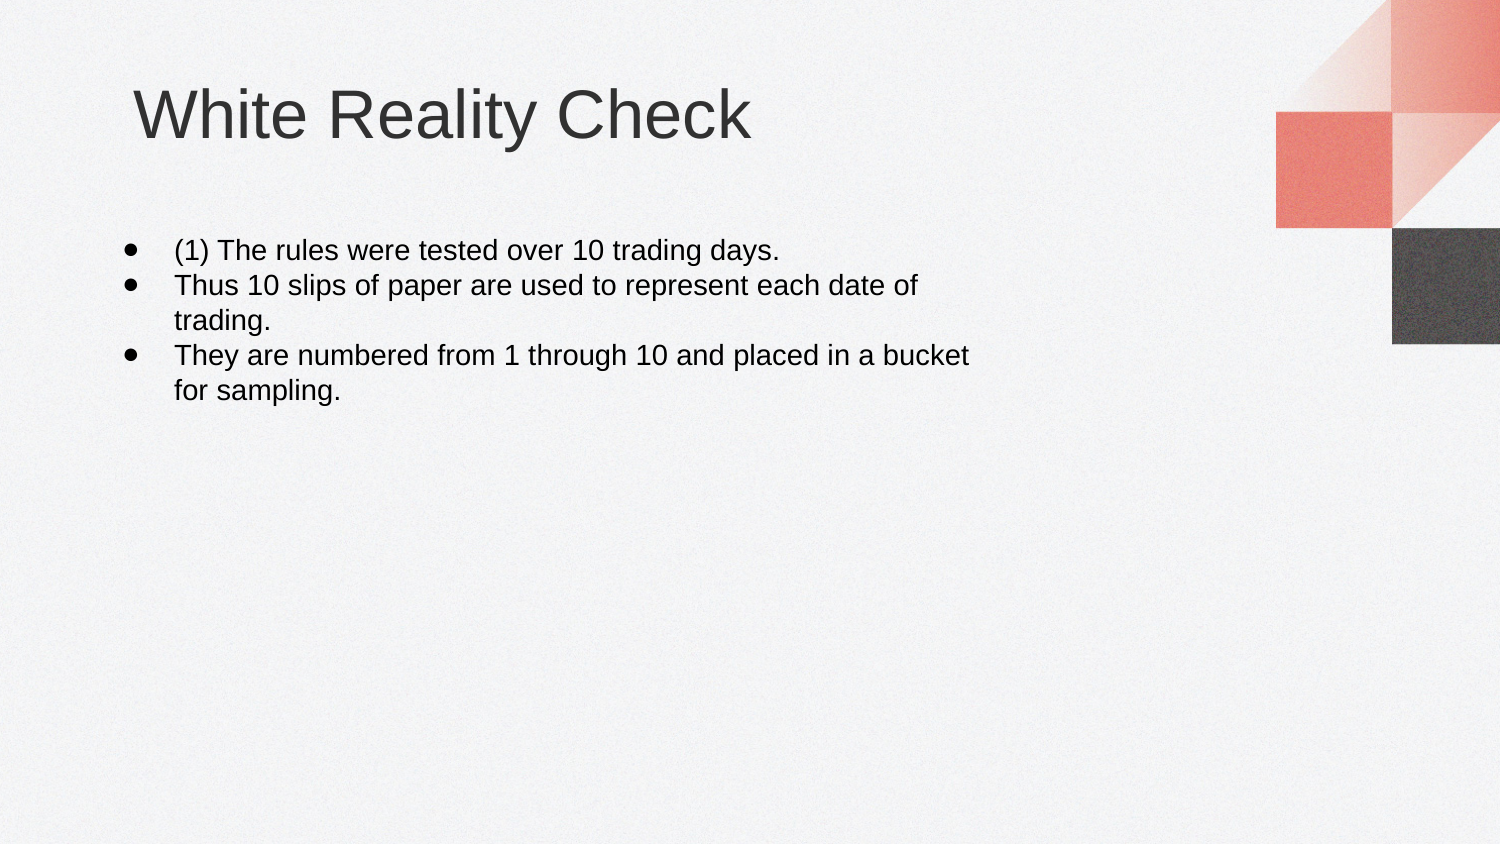

# White Reality Check
(1) The rules were tested over 10 trading days.
Thus 10 slips of paper are used to represent each date of trading.
They are numbered from 1 through 10 and placed in a bucket for sampling.